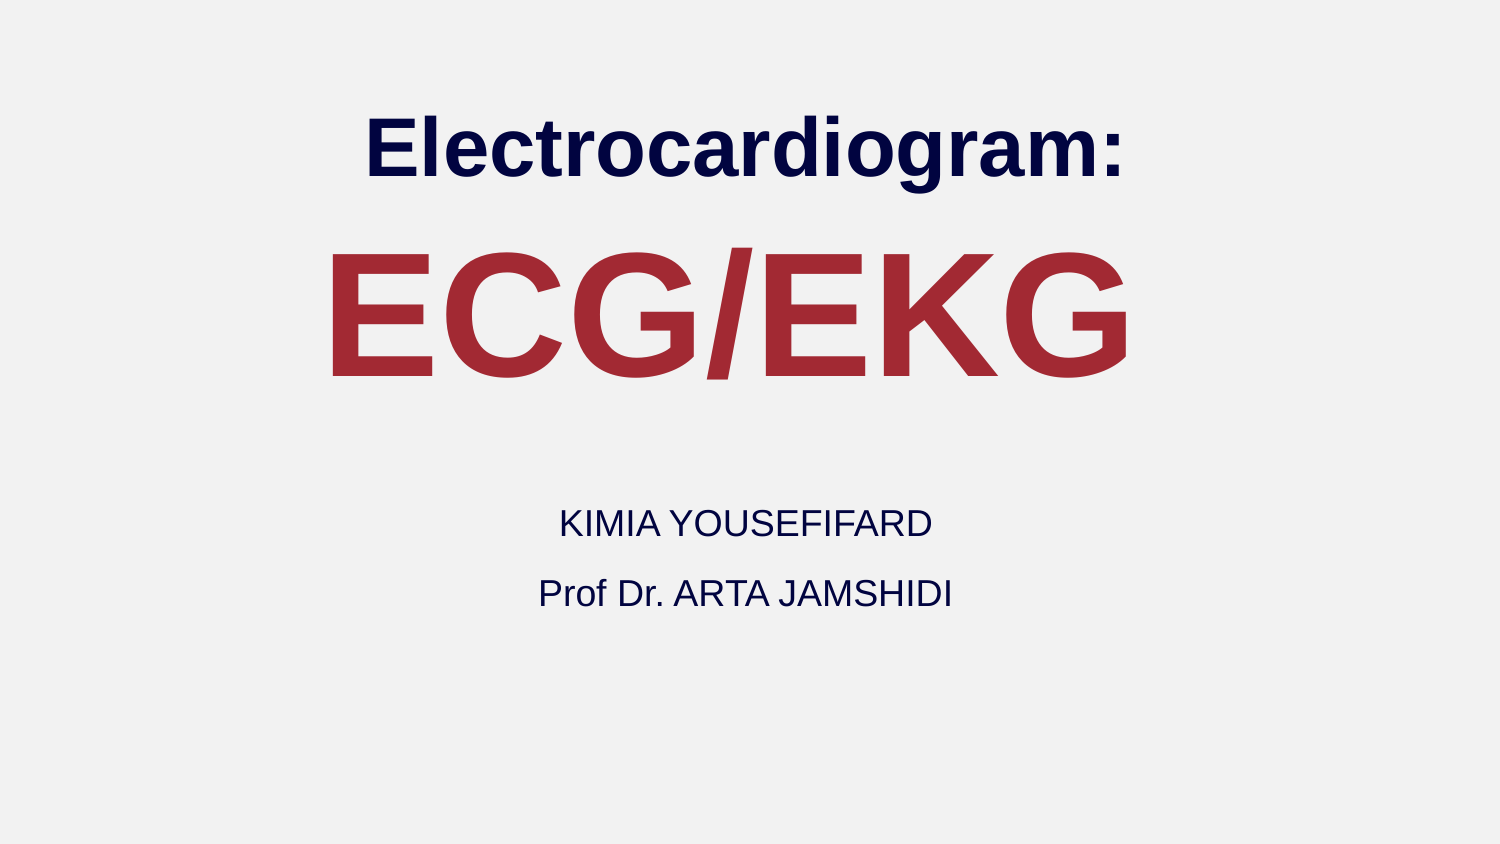

# Electrocardiogram: ECG/EKG
KIMIA YOUSEFIFARD
Prof Dr. ARTA JAMSHIDI